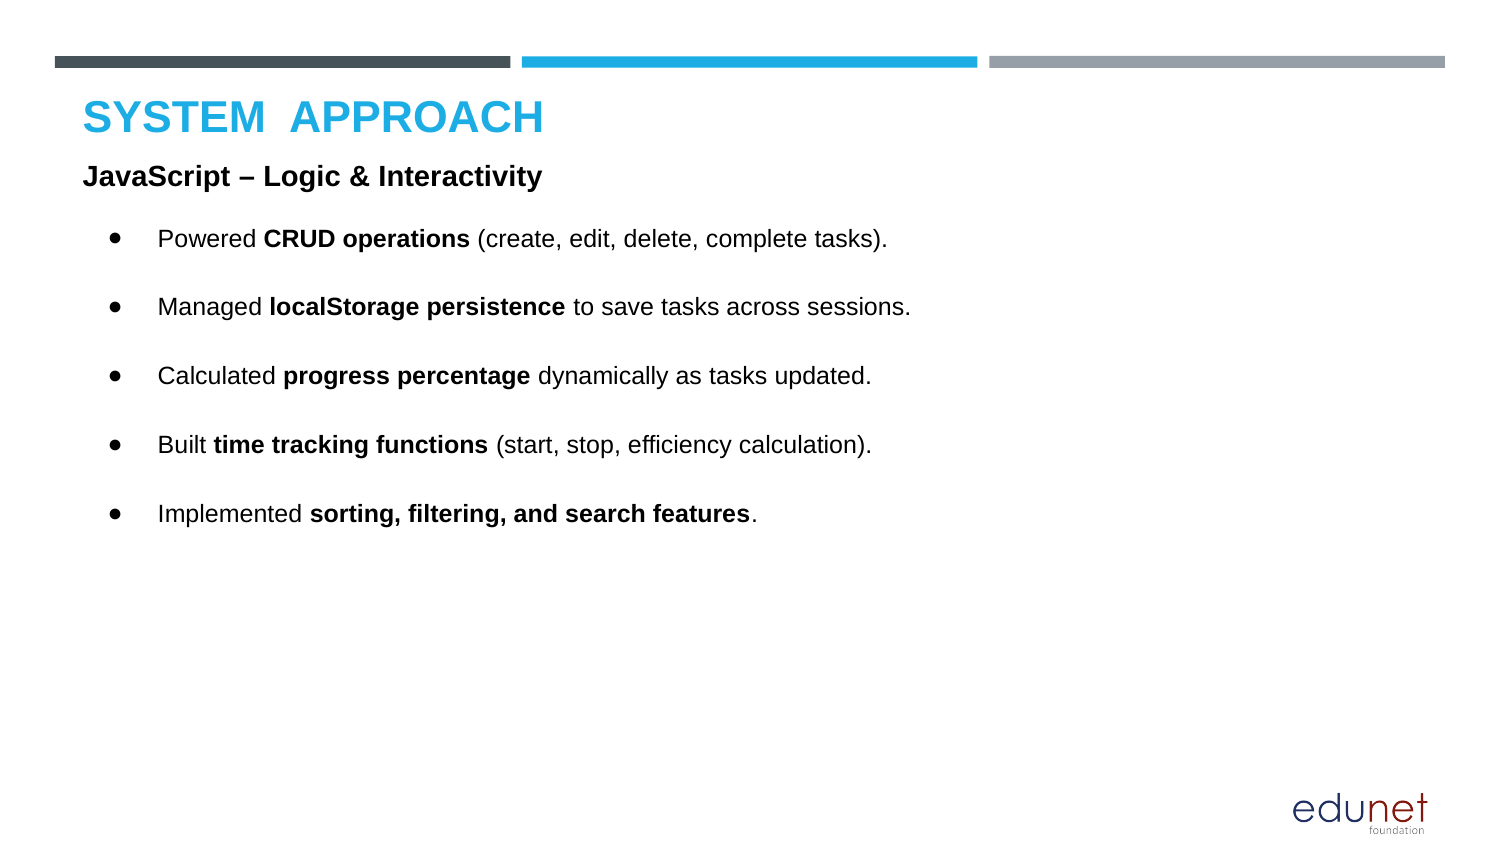

# SYSTEM  APPROACH
JavaScript – Logic & Interactivity
Powered CRUD operations (create, edit, delete, complete tasks).
Managed localStorage persistence to save tasks across sessions.
Calculated progress percentage dynamically as tasks updated.
Built time tracking functions (start, stop, efficiency calculation).
Implemented sorting, filtering, and search features.